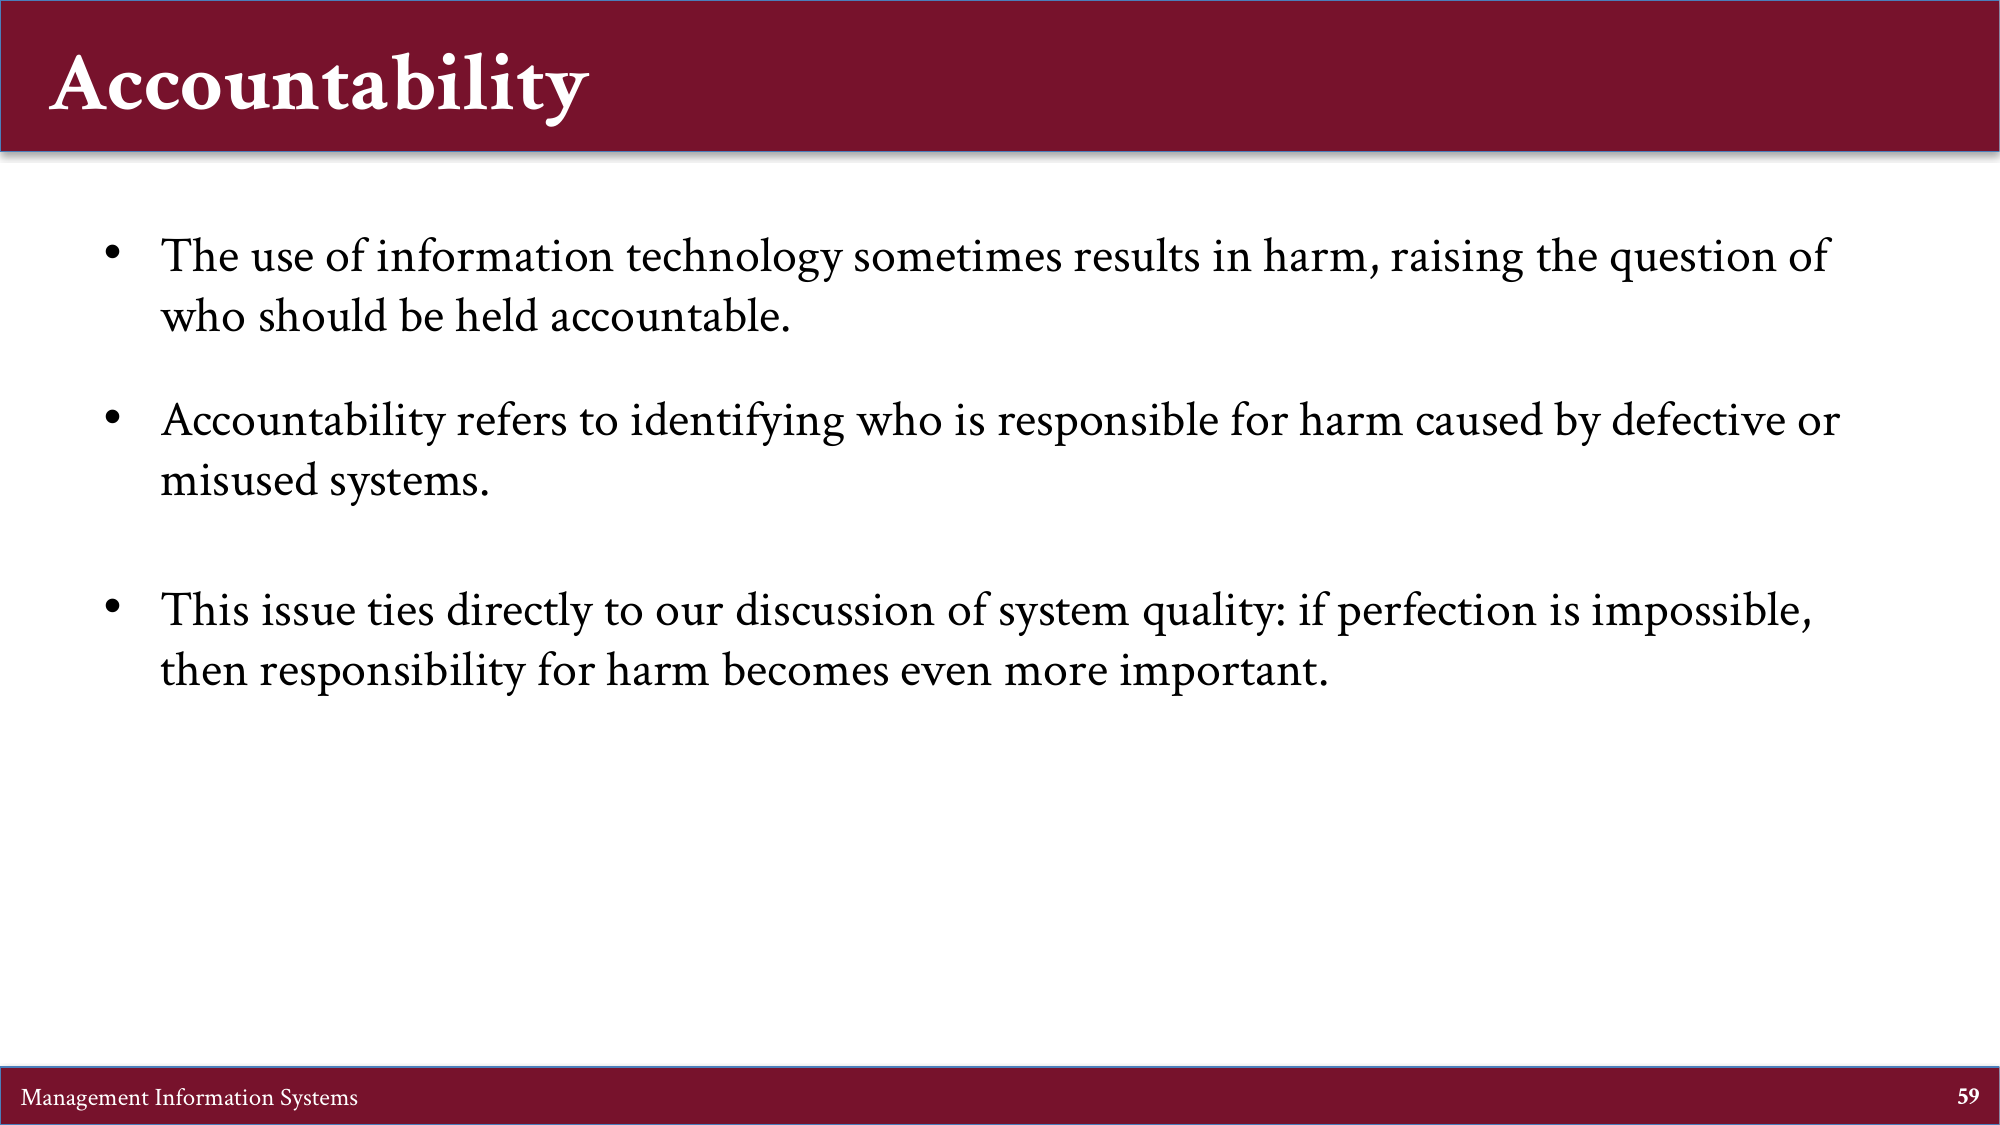

# Accountability
The use of information technology sometimes results in harm, raising the question of who should be held accountable.

Accountability refers to identifying who is responsible for harm caused by defective or misused systems.

This issue ties directly to our discussion of system quality: if perfection is impossible, then responsibility for harm becomes even more important.

 Management Information Systems
59